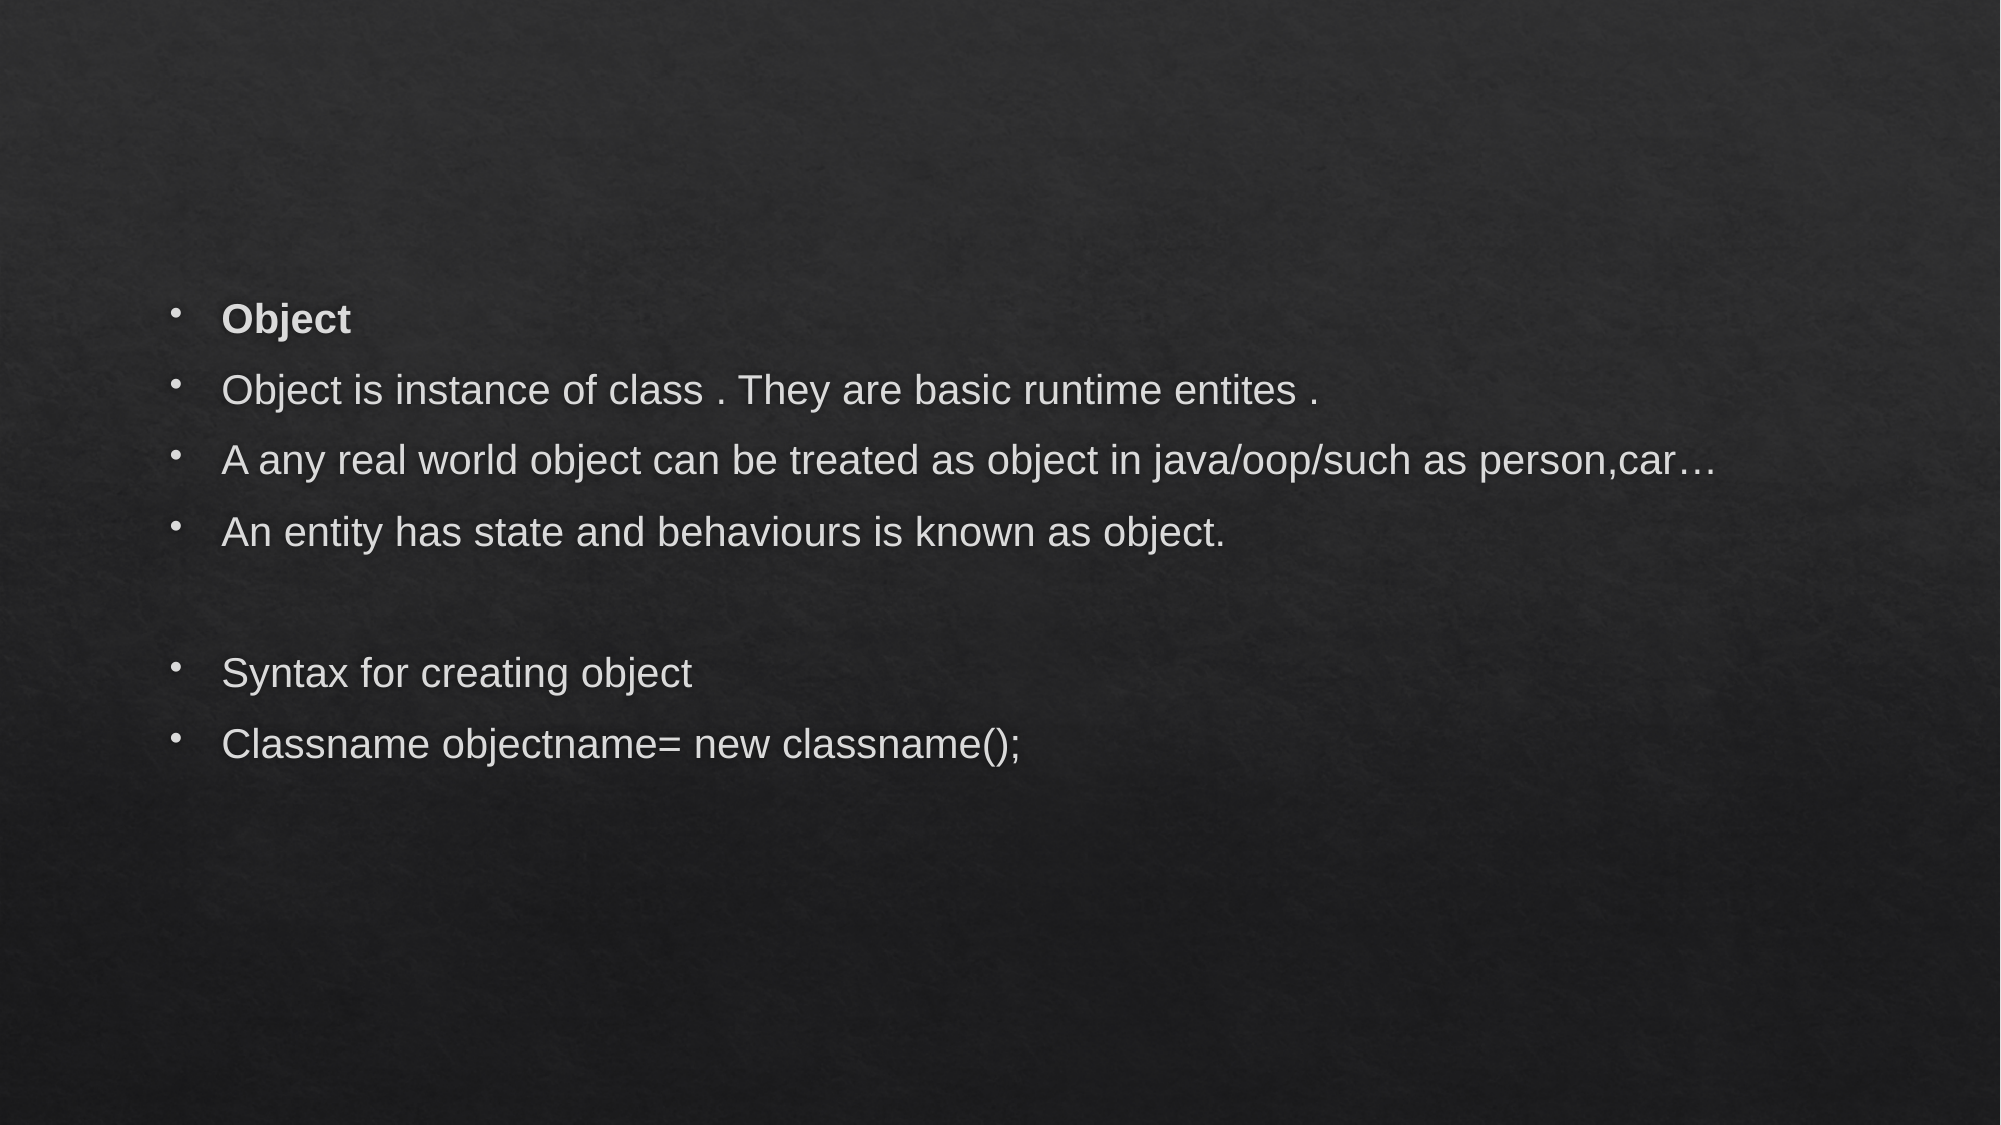

#
Object
Object is instance of class . They are basic runtime entites .
A any real world object can be treated as object in java/oop/such as person,car…
An entity has state and behaviours is known as object.

Syntax for creating object
Classname objectname= new classname();